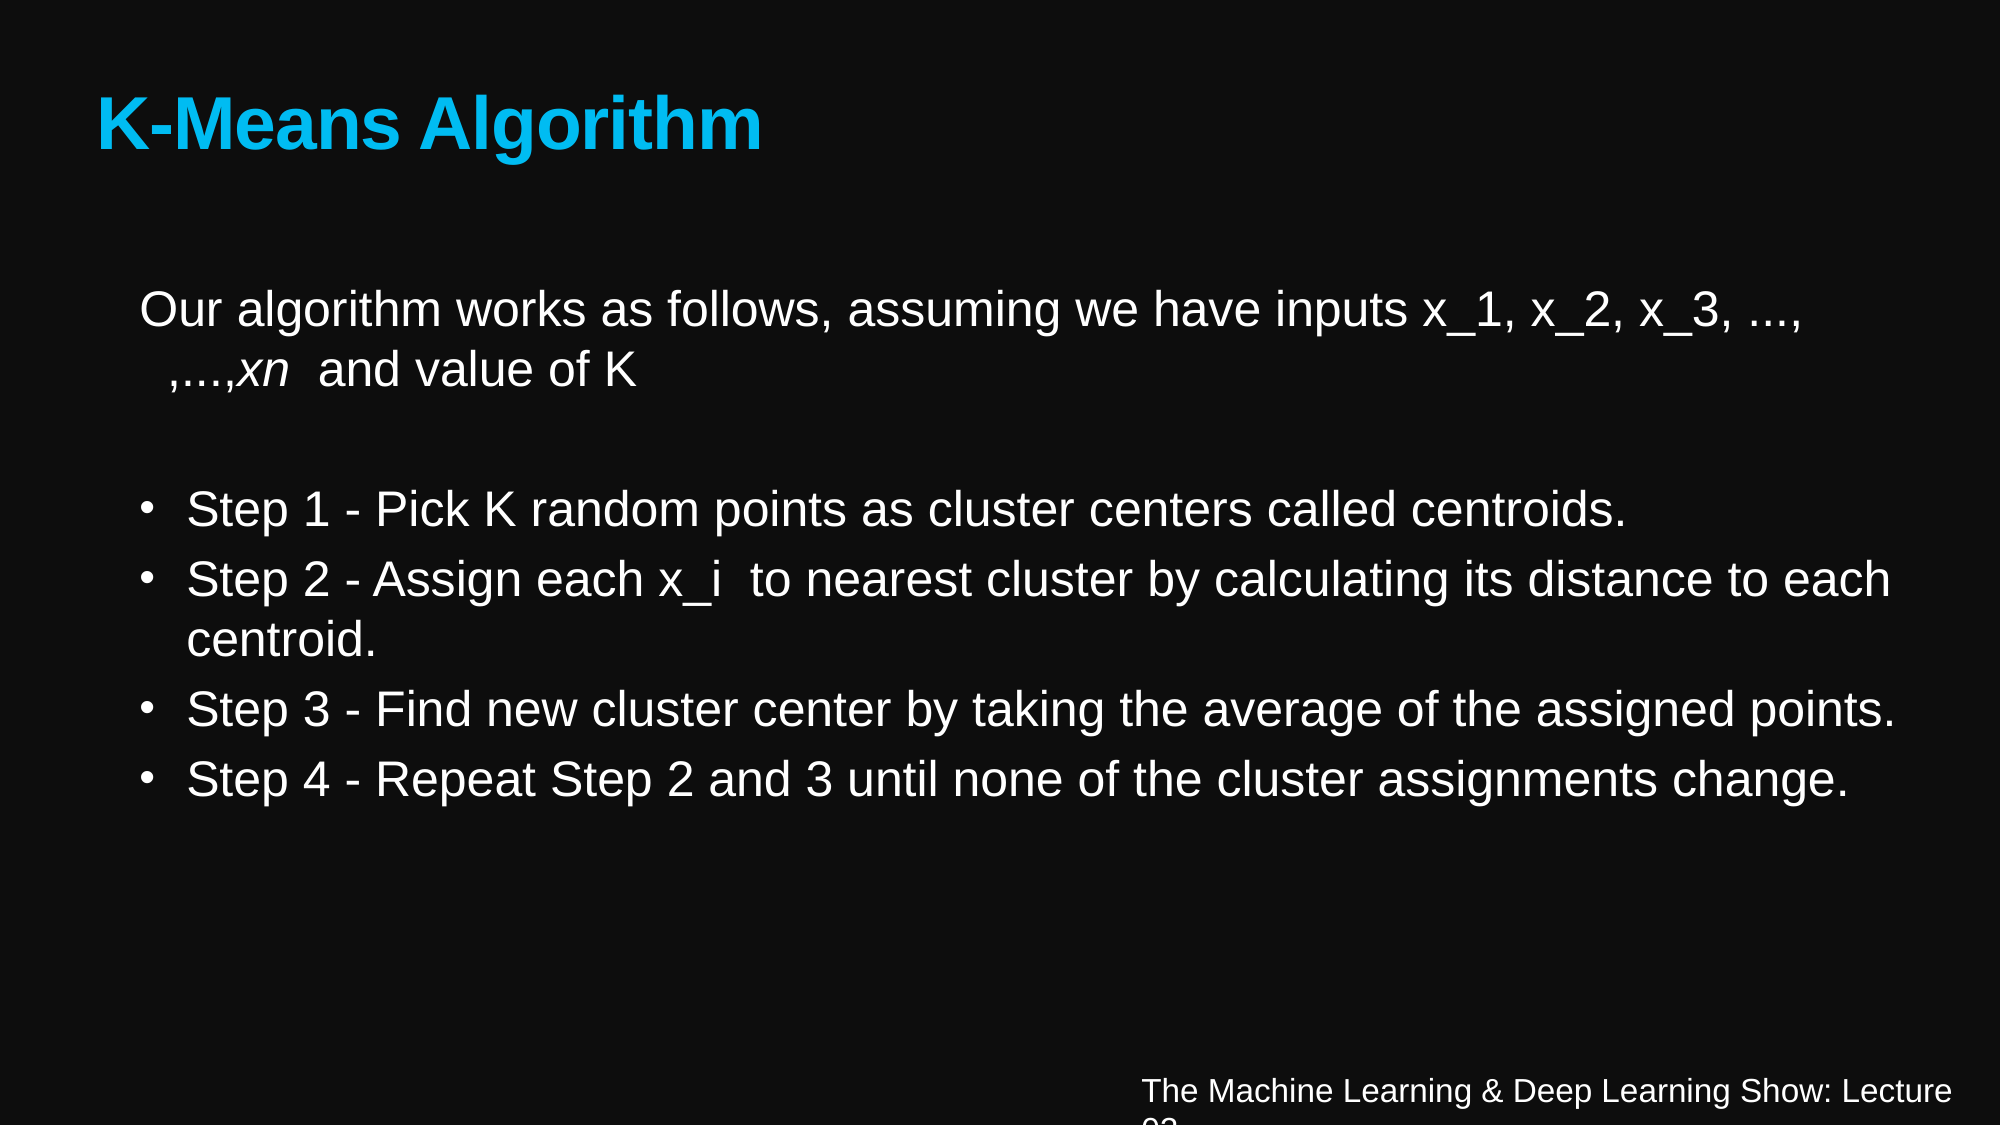

# K-Means Algorithm
Our algorithm works as follows, assuming we have inputs x_1, x_2, x_3, ...,      ,...,xn  and value of K

Step 1 - Pick K random points as cluster centers called centroids.
Step 2 - Assign each x_i  to nearest cluster by calculating its distance to each centroid.
Step 3 - Find new cluster center by taking the average of the assigned points.
Step 4 - Repeat Step 2 and 3 until none of the cluster assignments change.

The Machine Learning & Deep Learning Show: Lecture 02